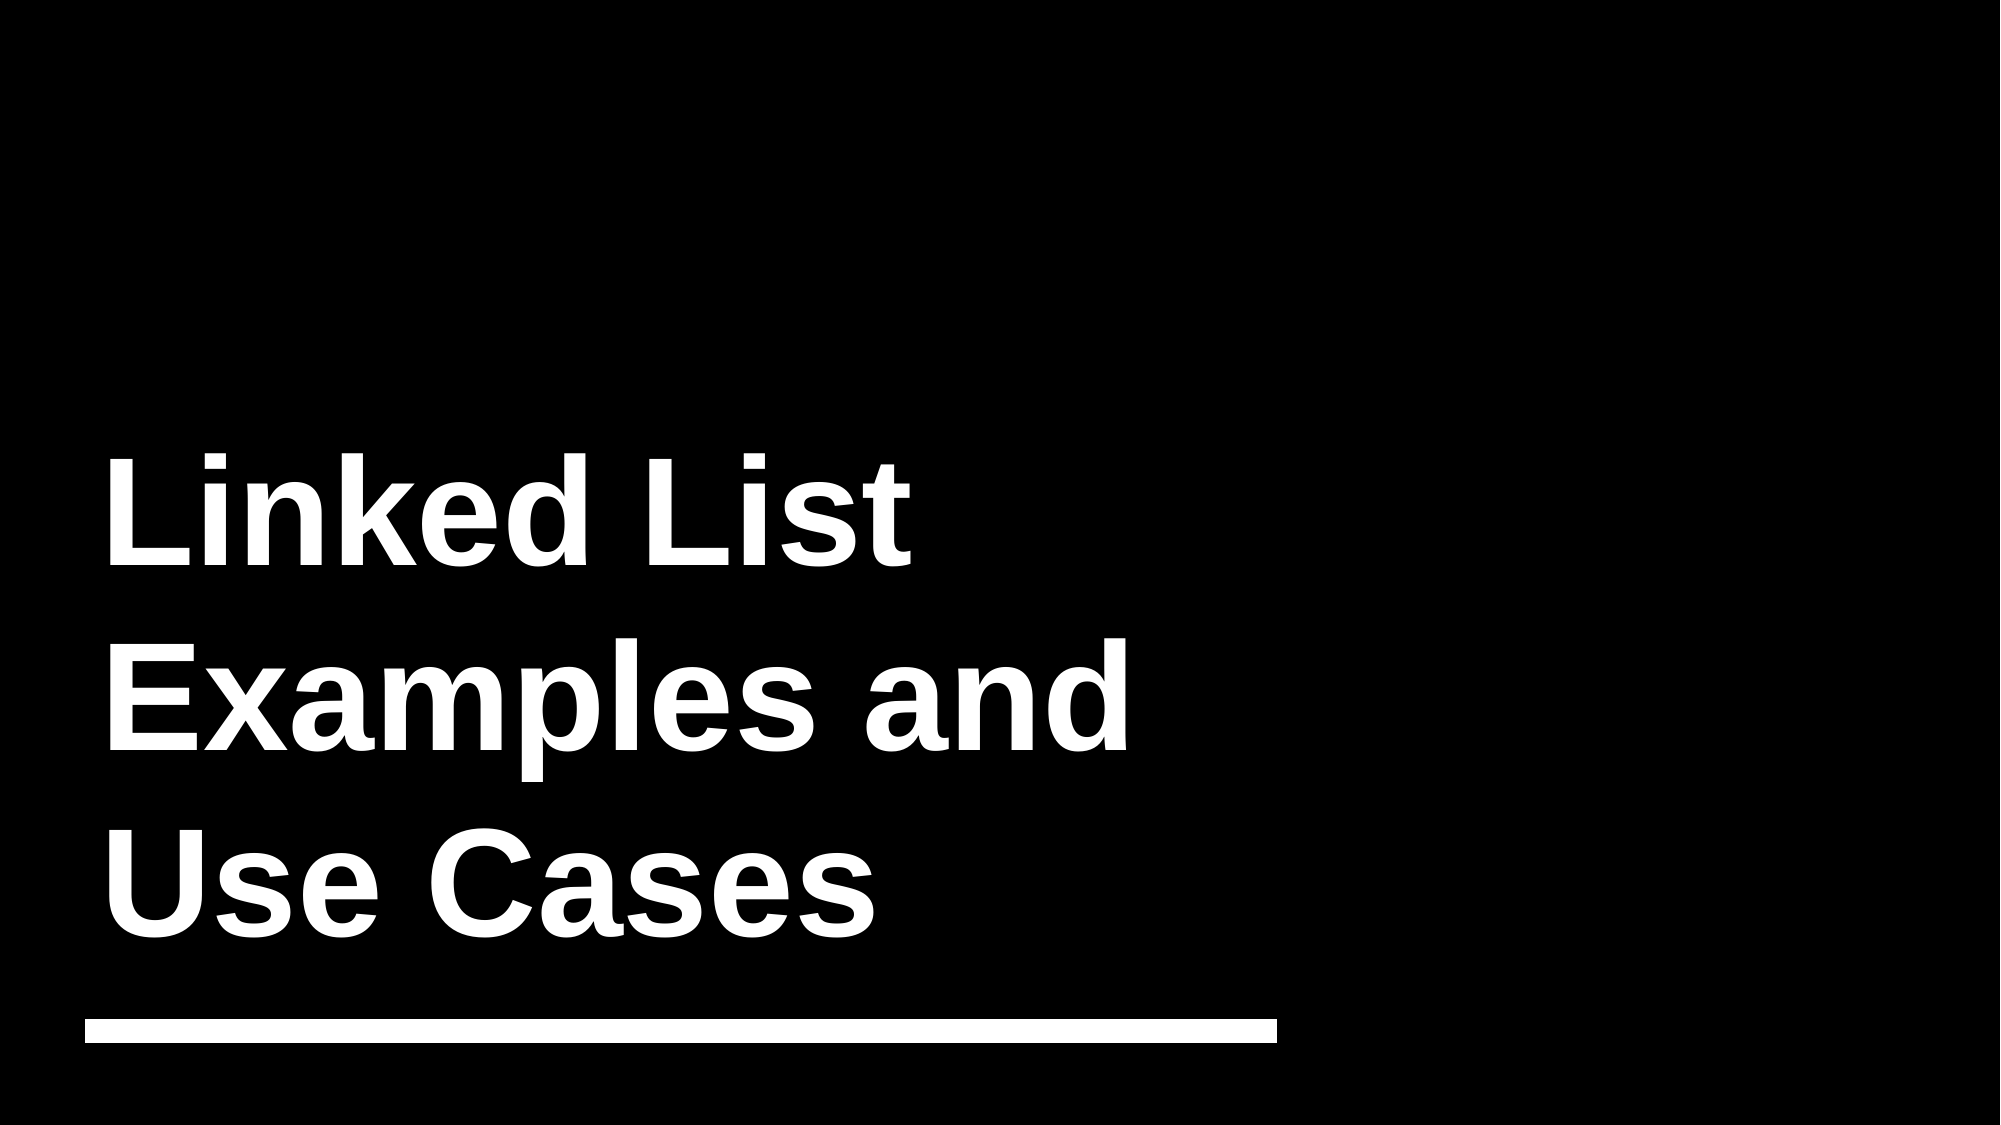

# Linked List Examples and Use Cases